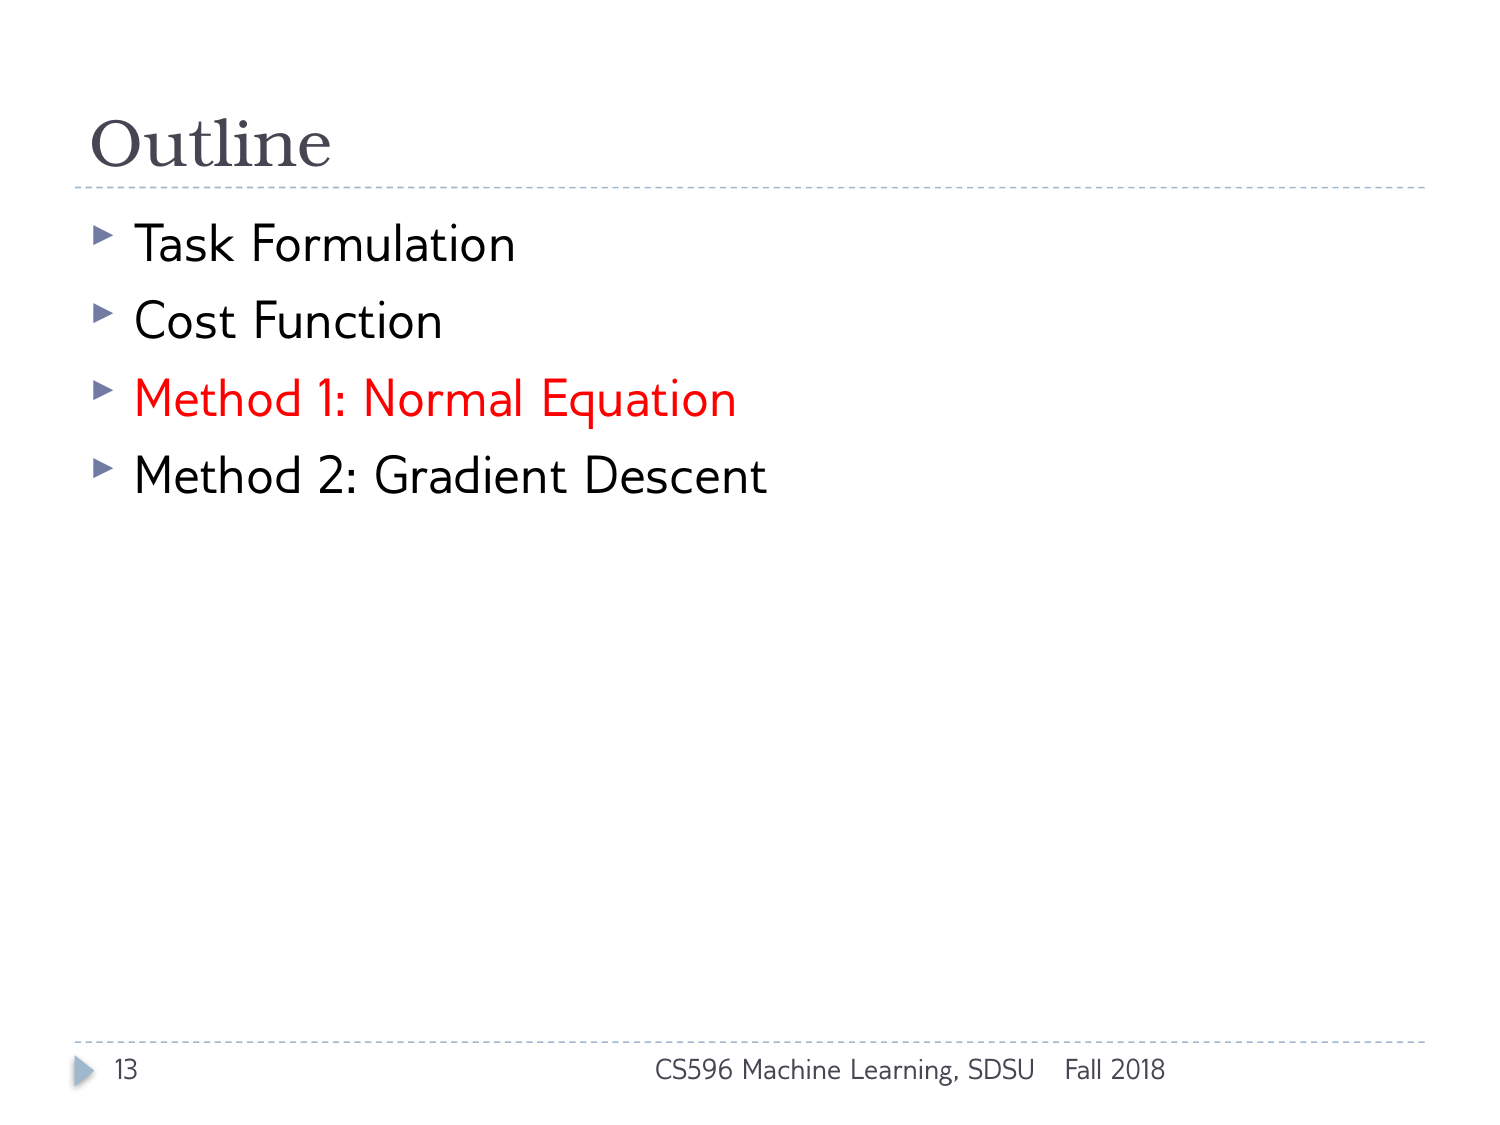

# Outline
Task Formulation
Cost Function
Method 1: Normal Equation
Method 2: Gradient Descent
13
CS596 Machine Learning, SDSU
Fall 2018